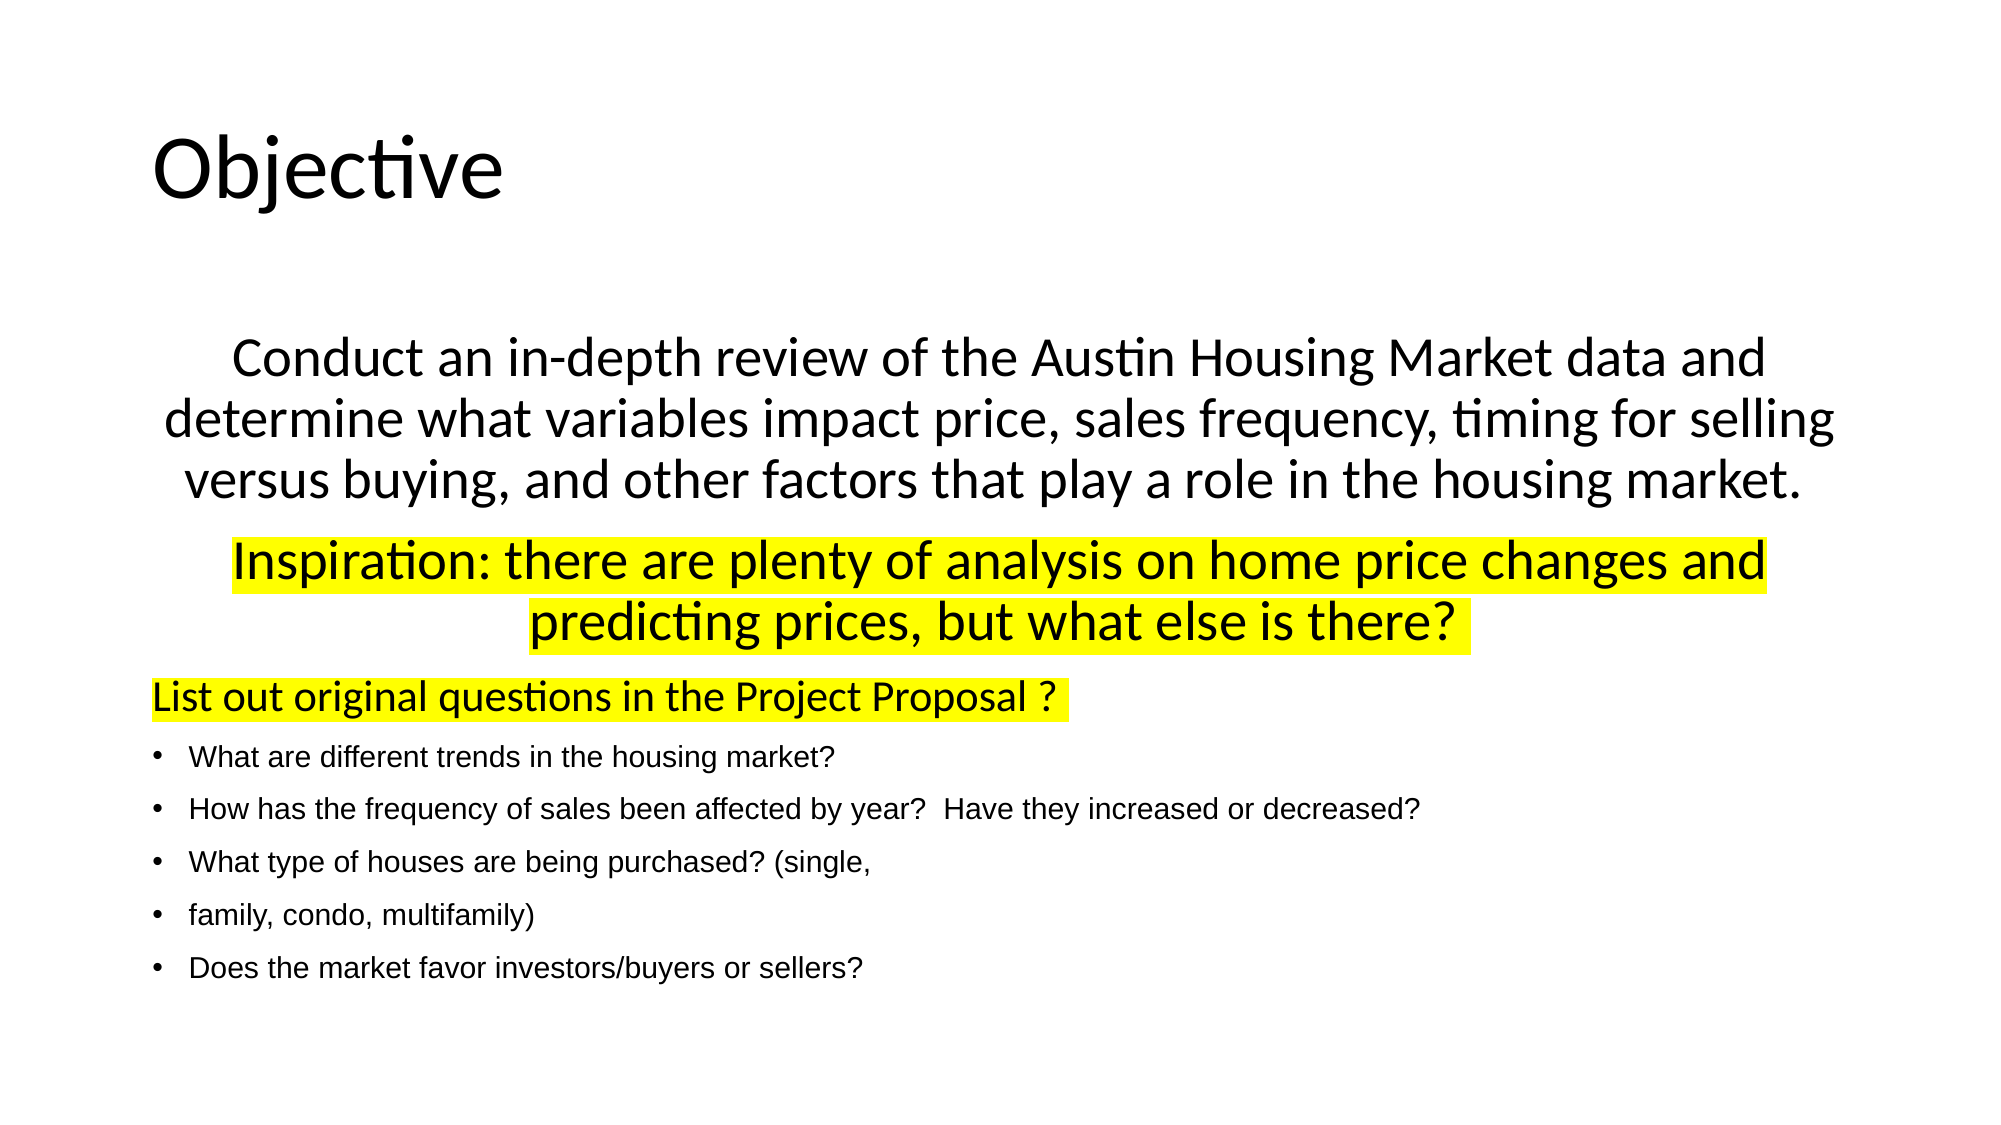

# Objective
Conduct an in-depth review of the Austin Housing Market data and determine what variables impact price, sales frequency, timing for selling versus buying, and other factors that play a role in the housing market.
Inspiration: there are plenty of analysis on home price changes and predicting prices, but what else is there?
List out original questions in the Project Proposal ?
What are different trends in the housing market?
How has the frequency of sales been affected by year?  Have they increased or decreased?
What type of houses are being purchased? (single,
family, condo, multifamily)
Does the market favor investors/buyers or sellers?